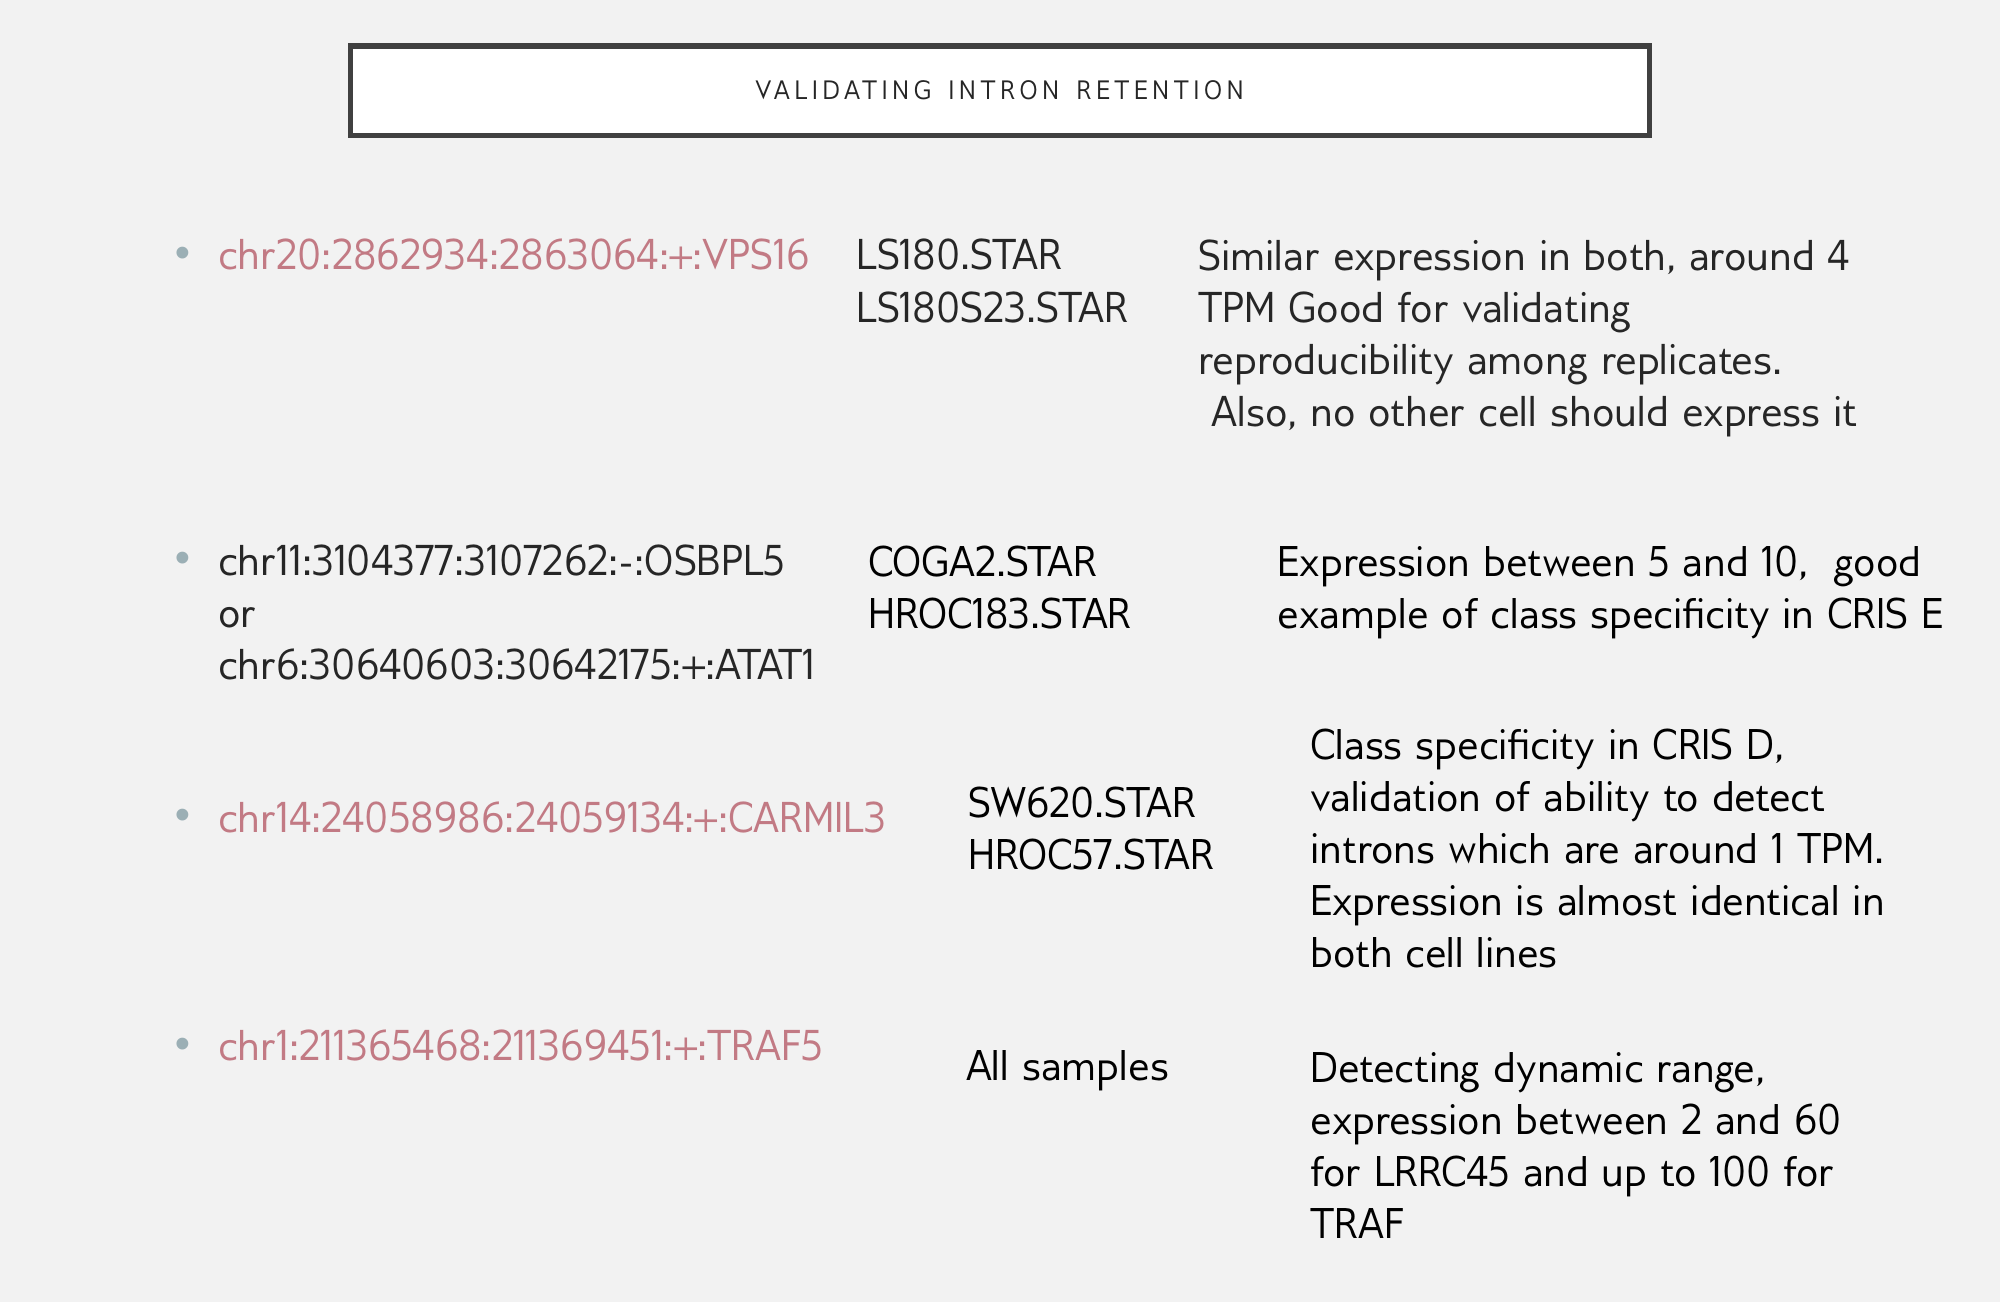

# Validating intron retention
chr20:2862934:2863064:+:VPS16

chr11:3104377:3107262:-:OSBPL5
or
chr6:30640603:30642175:+:ATAT1

chr14:24058986:24059134:+:CARMIL3

chr1:211365468:211369451:+:TRAF5

LS180.STAR
LS180S23.STAR
Similar expression in both, around 4 TPM Good for validating reproducibility among replicates.
 Also, no other cell should express it
COGA2.STAR
HROC183.STAR
Expression between 5 and 10,  good example of class specificity in CRIS E
Class specificity in CRIS D, validation of ability to detect introns which are around 1 TPM. Expression is almost identical in both cell lines
SW620.STAR
HROC57.STAR
All samples
Detecting dynamic range, expression between 2 and 60 for LRRC45 and up to 100 for TRAF